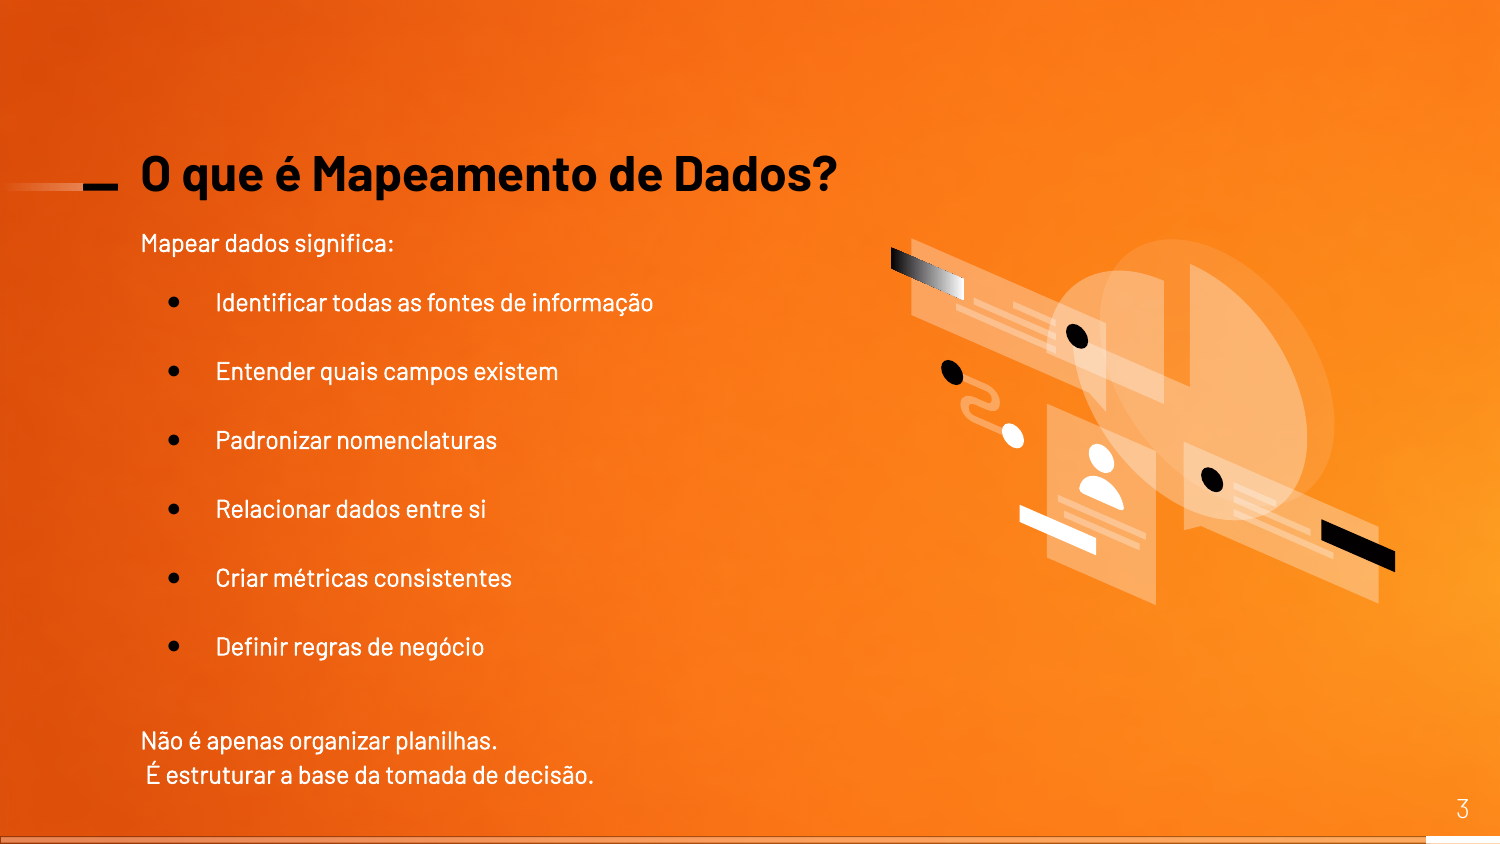

# O que é Mapeamento de Dados?
Mapear dados significa:
Identificar todas as fontes de informação
Entender quais campos existem
Padronizar nomenclaturas
Relacionar dados entre si
Criar métricas consistentes
Definir regras de negócio
Não é apenas organizar planilhas.
 É estruturar a base da tomada de decisão.

3